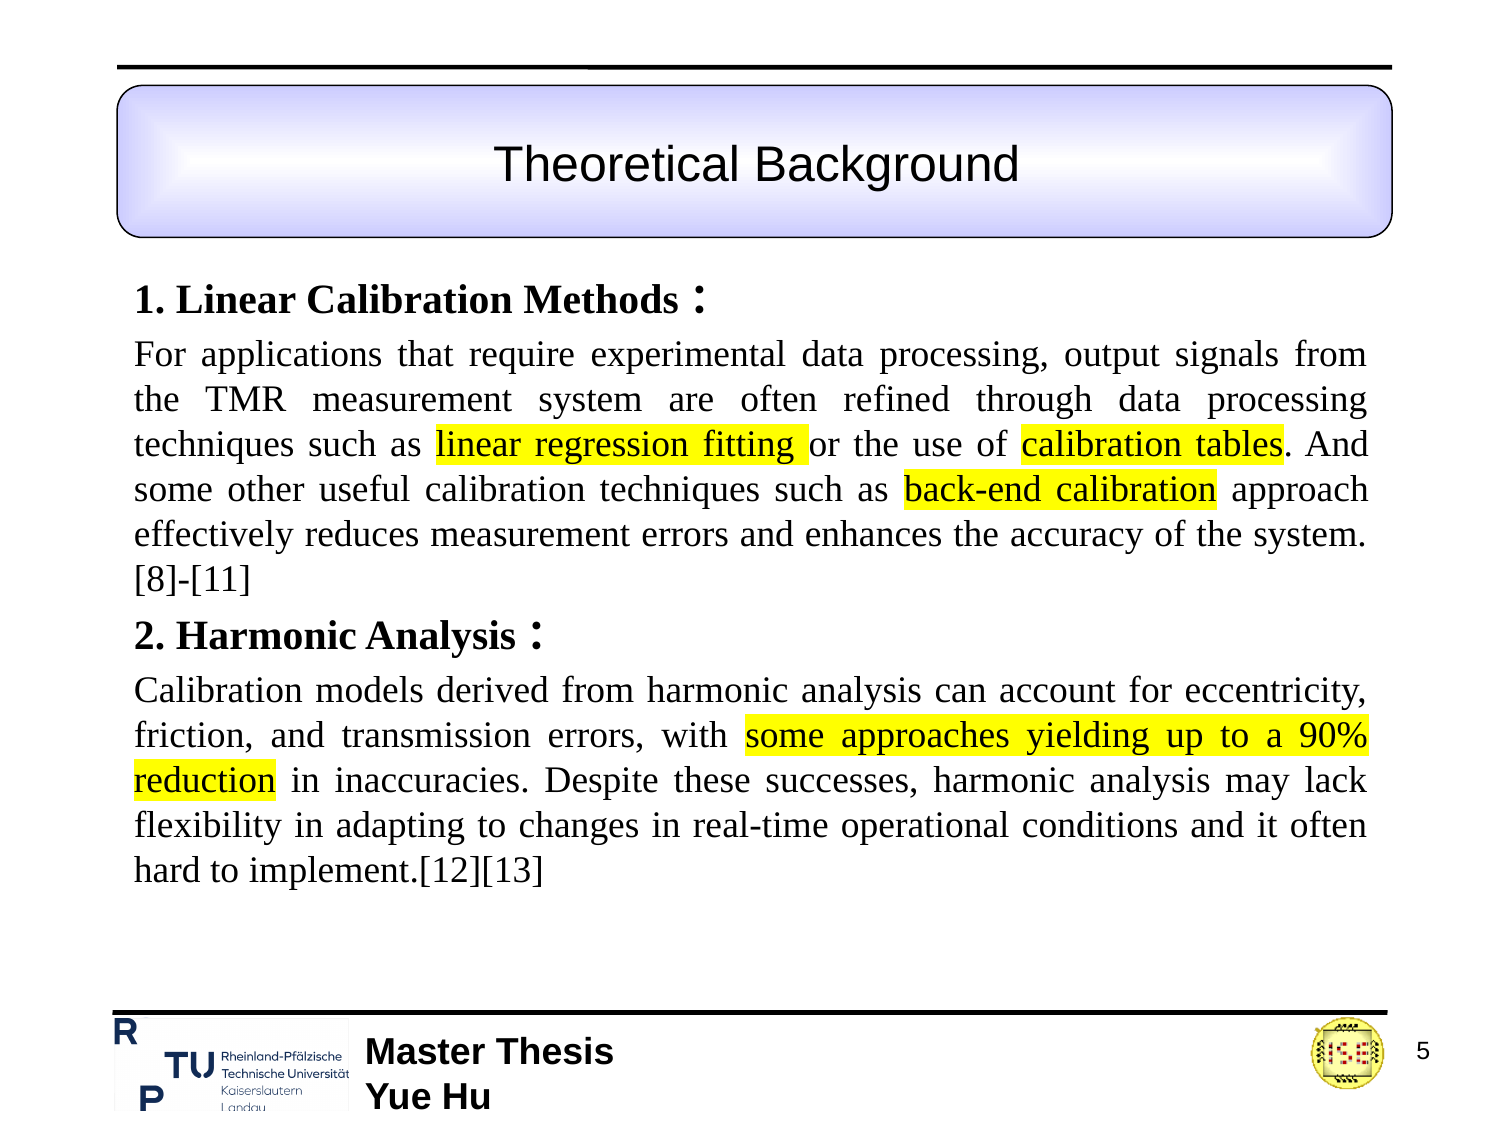

# Theoretical Background
1. Linear Calibration Methods：
For applications that require experimental data processing, output signals from the TMR measurement system are often refined through data processing techniques such as linear regression fitting or the use of calibration tables. And some other useful calibration techniques such as back-end calibration approach effectively reduces measurement errors and enhances the accuracy of the system.[8]-[11]
2. Harmonic Analysis：
Calibration models derived from harmonic analysis can account for eccentricity, friction, and transmission errors, with some approaches yielding up to a 90% reduction in inaccuracies. Despite these successes, harmonic analysis may lack flexibility in adapting to changes in real-time operational conditions and it often hard to implement.[12][13]